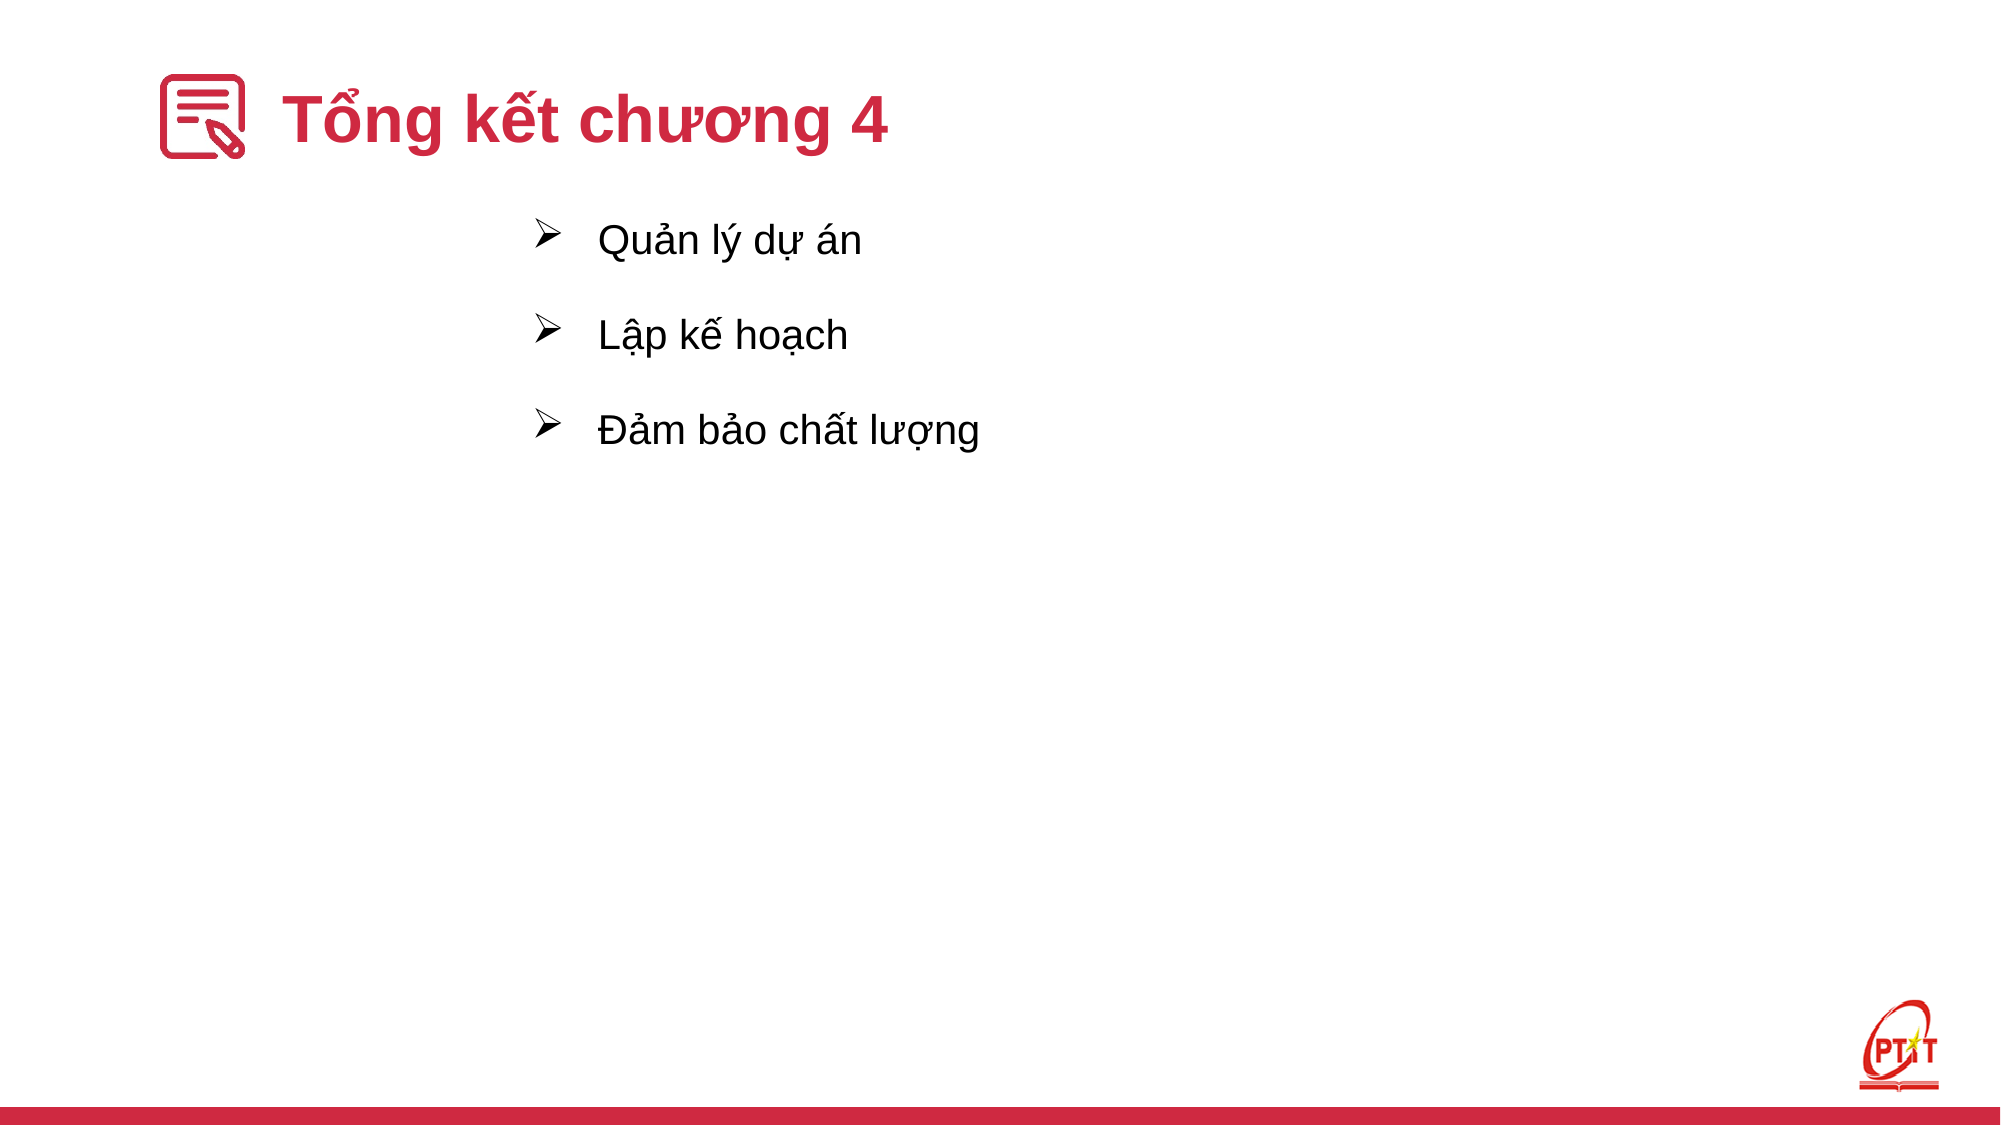

# Tổng kết chương 4
Quản lý dự án
Lập kế hoạch
Đảm bảo chất lượng